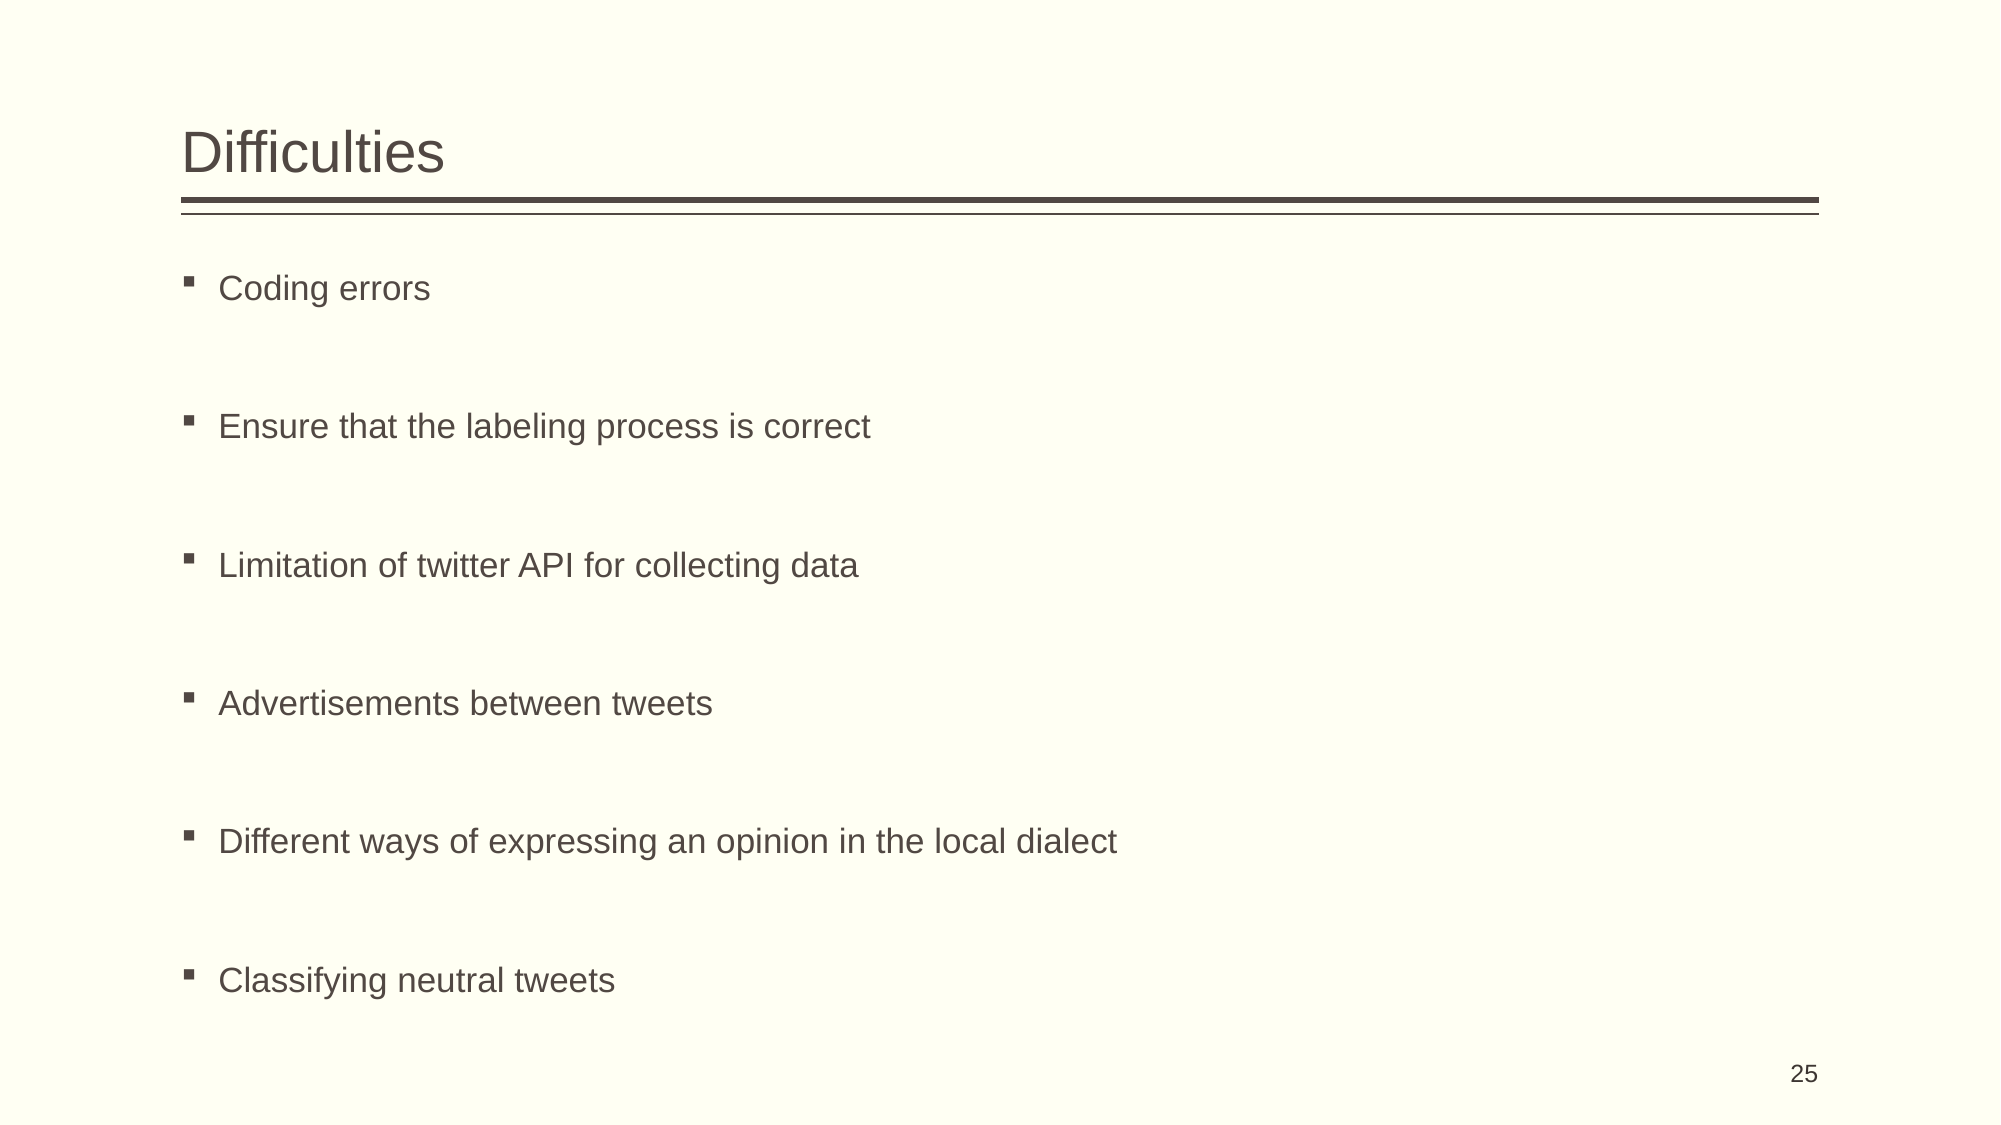

# Difficulties
Coding errors

Ensure that the labeling process is correct

Limitation of twitter API for collecting data

Advertisements between tweets

Different ways of expressing an opinion in the local dialect

Classifying neutral tweets
25